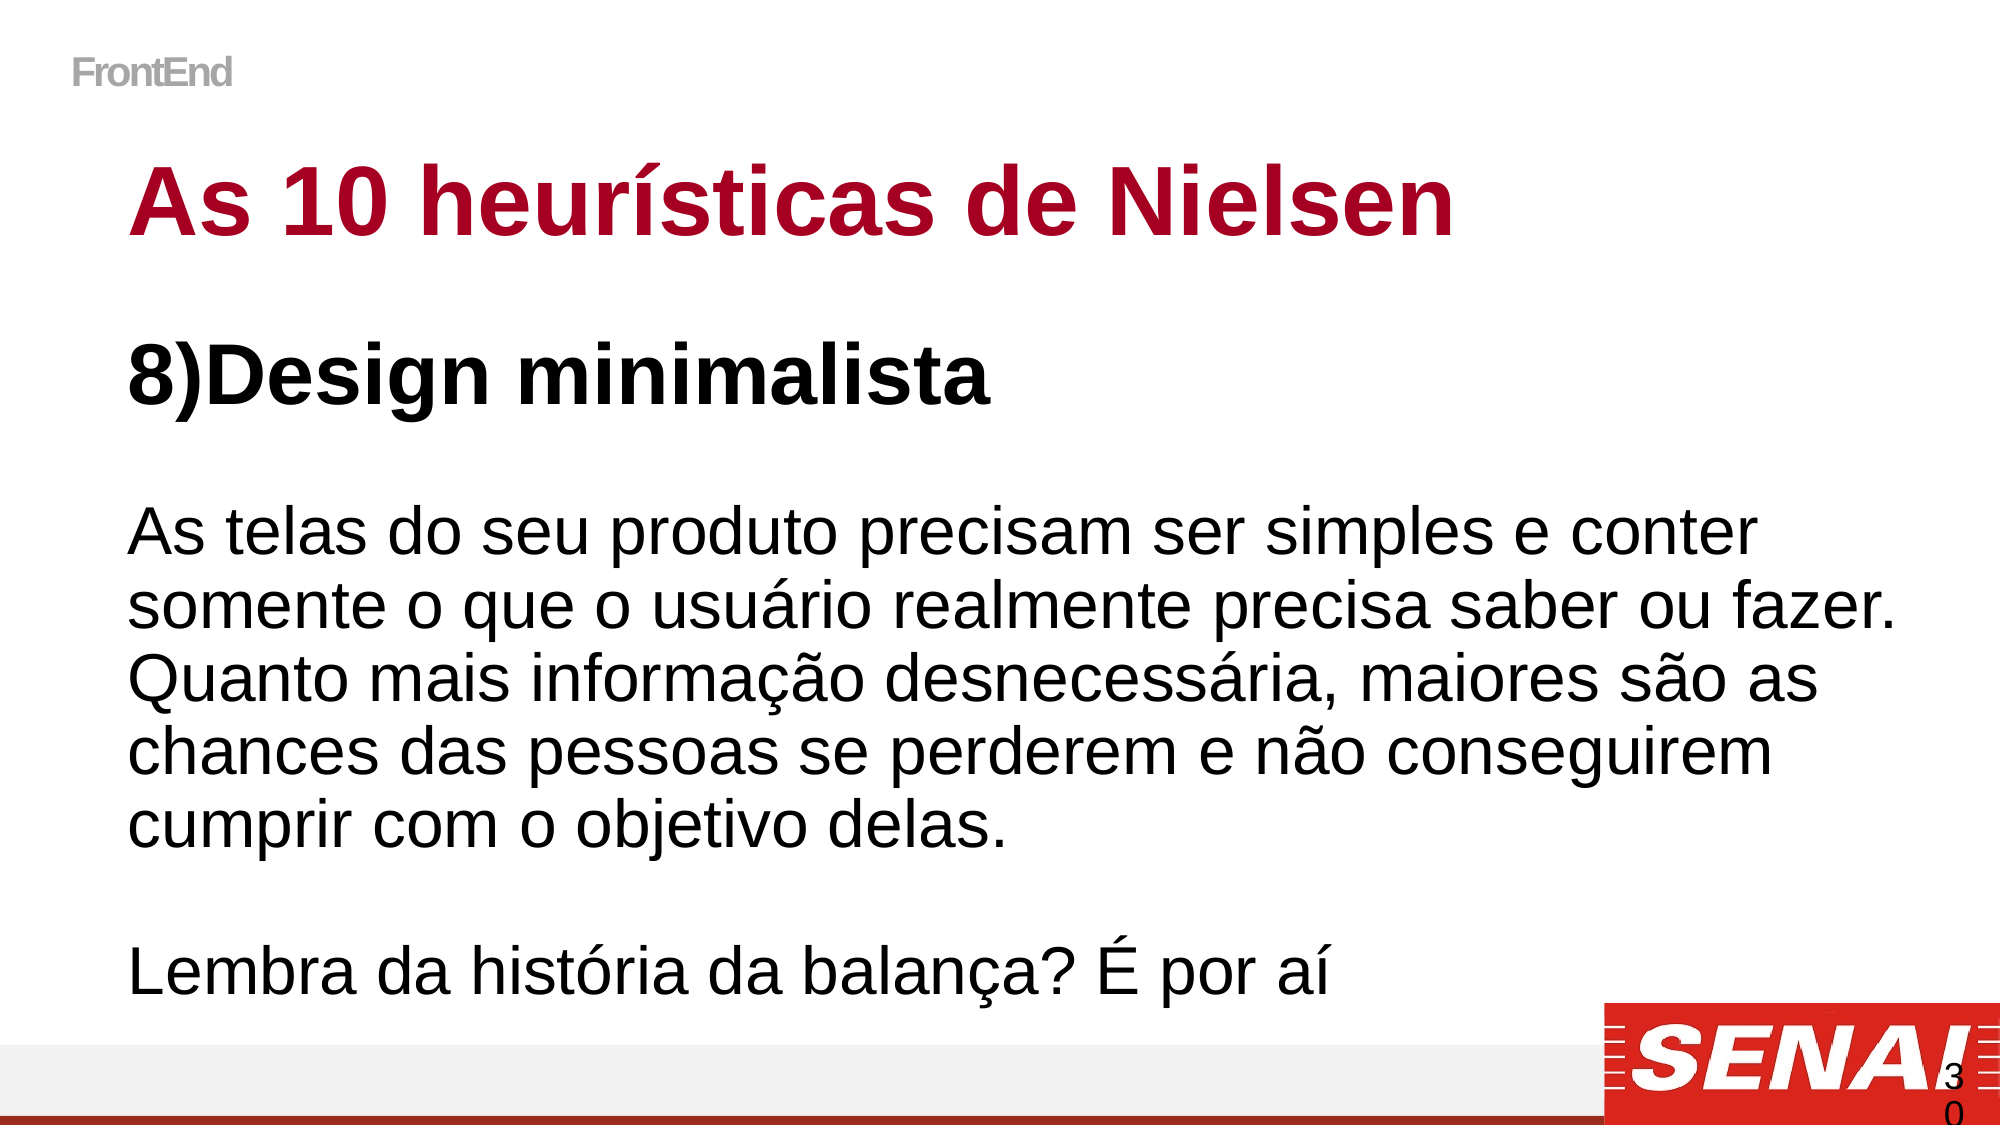

# FrontEnd
As 10 heurísticas de Nielsen

8)Design minimalista

As telas do seu produto precisam ser simples e conter
somente o que o usuário realmente precisa saber ou fazer.
Quanto mais informação desnecessária, maiores são as chances das pessoas se perderem e não conseguirem
cumprir com o objetivo delas.

Lembra da história da balança? É por aí

30